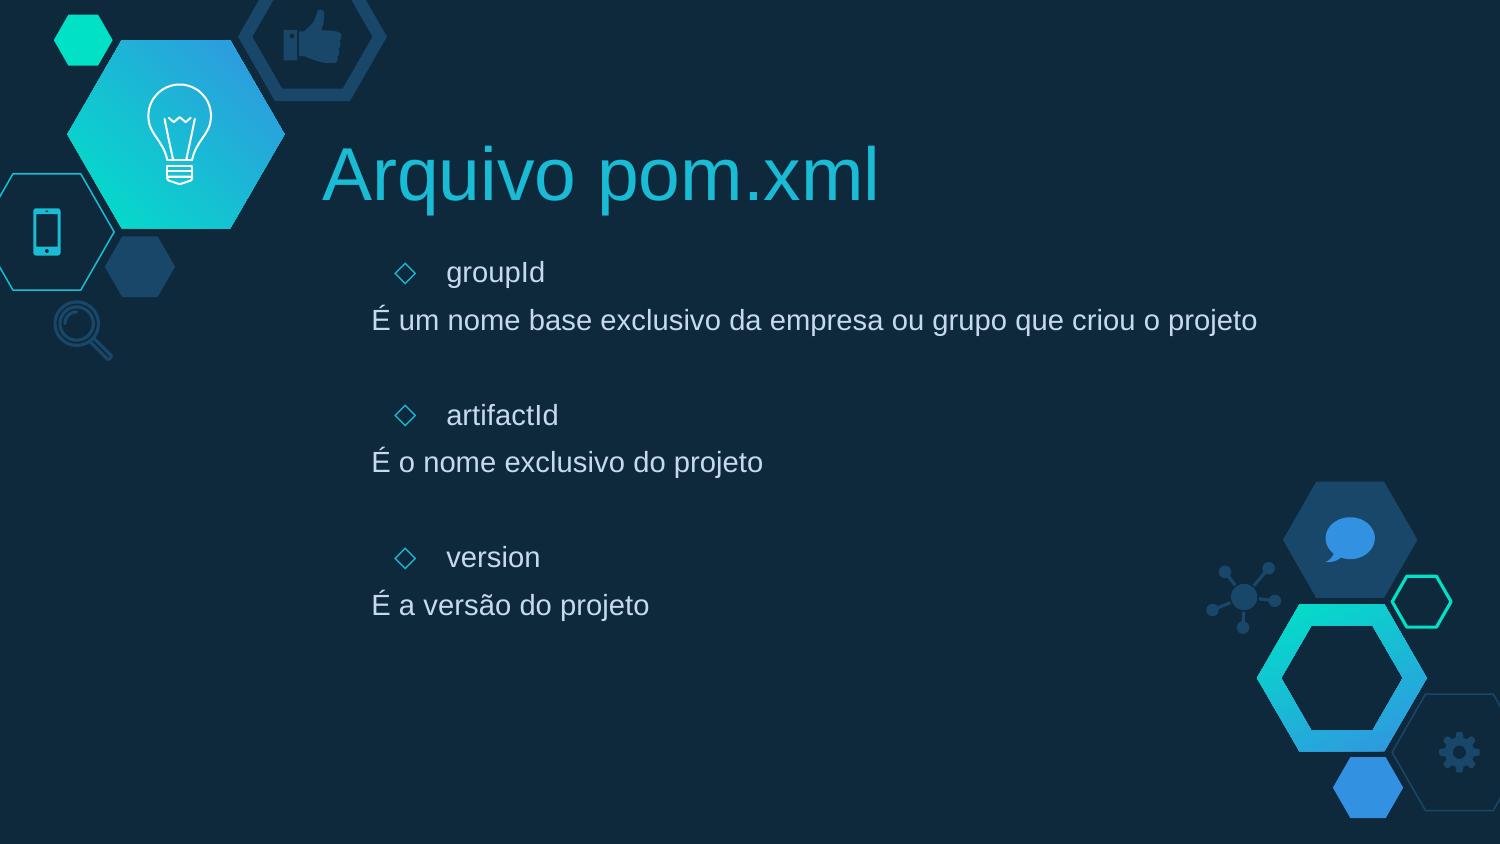

# Arquivo pom.xml
groupId
É um nome base exclusivo da empresa ou grupo que criou o projeto

artifactId
É o nome exclusivo do projeto

version
É a versão do projeto